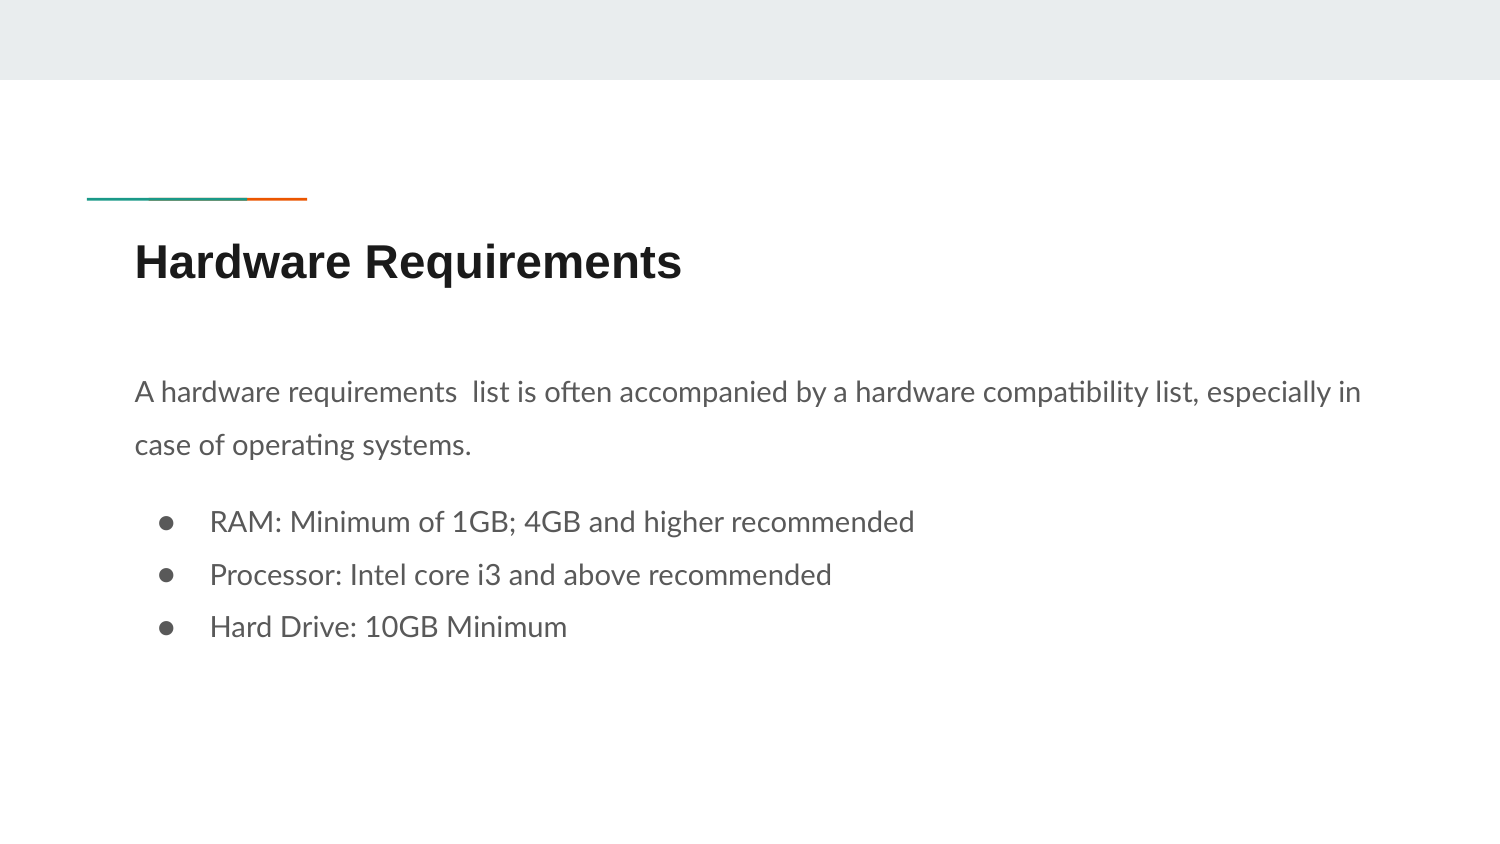

# Hardware Requirements
A hardware requirements  list is often accompanied by a hardware compatibility list, especially in case of operating systems.
​RAM: Minimum of 1GB; 4GB and higher recommended​
Processor: Intel core i3 and above recommended
​Hard Drive: 10GB Minimum